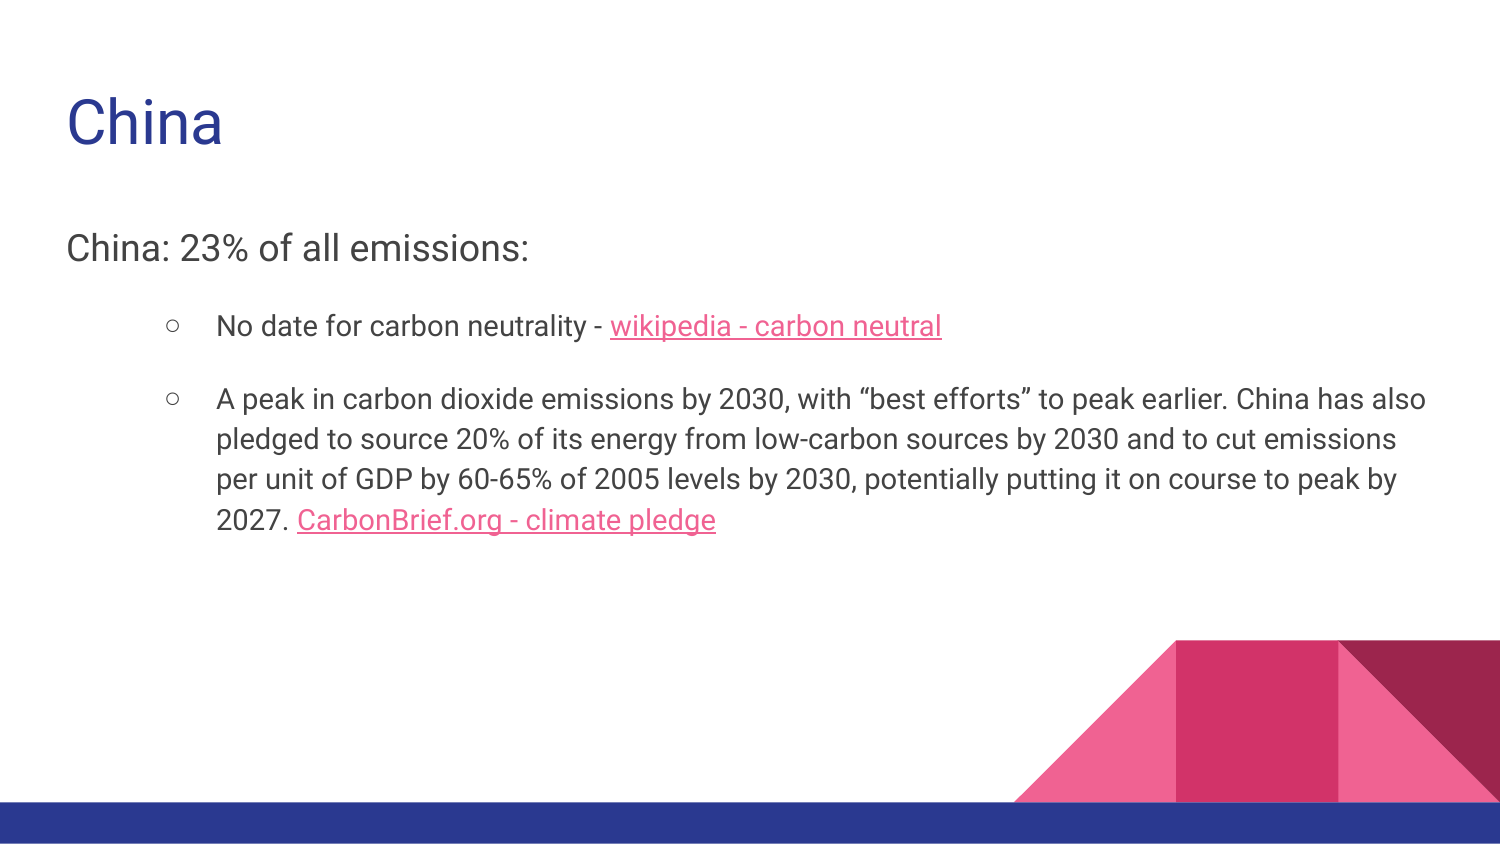

# China
China: 23% of all emissions:
No date for carbon neutrality - wikipedia - carbon neutral
A peak in carbon dioxide emissions by 2030, with “best efforts” to peak earlier. China has also pledged to source 20% of its energy from low-carbon sources by 2030 and to cut emissions per unit of GDP by 60-65% of 2005 levels by 2030, potentially putting it on course to peak by 2027. CarbonBrief.org - climate pledge